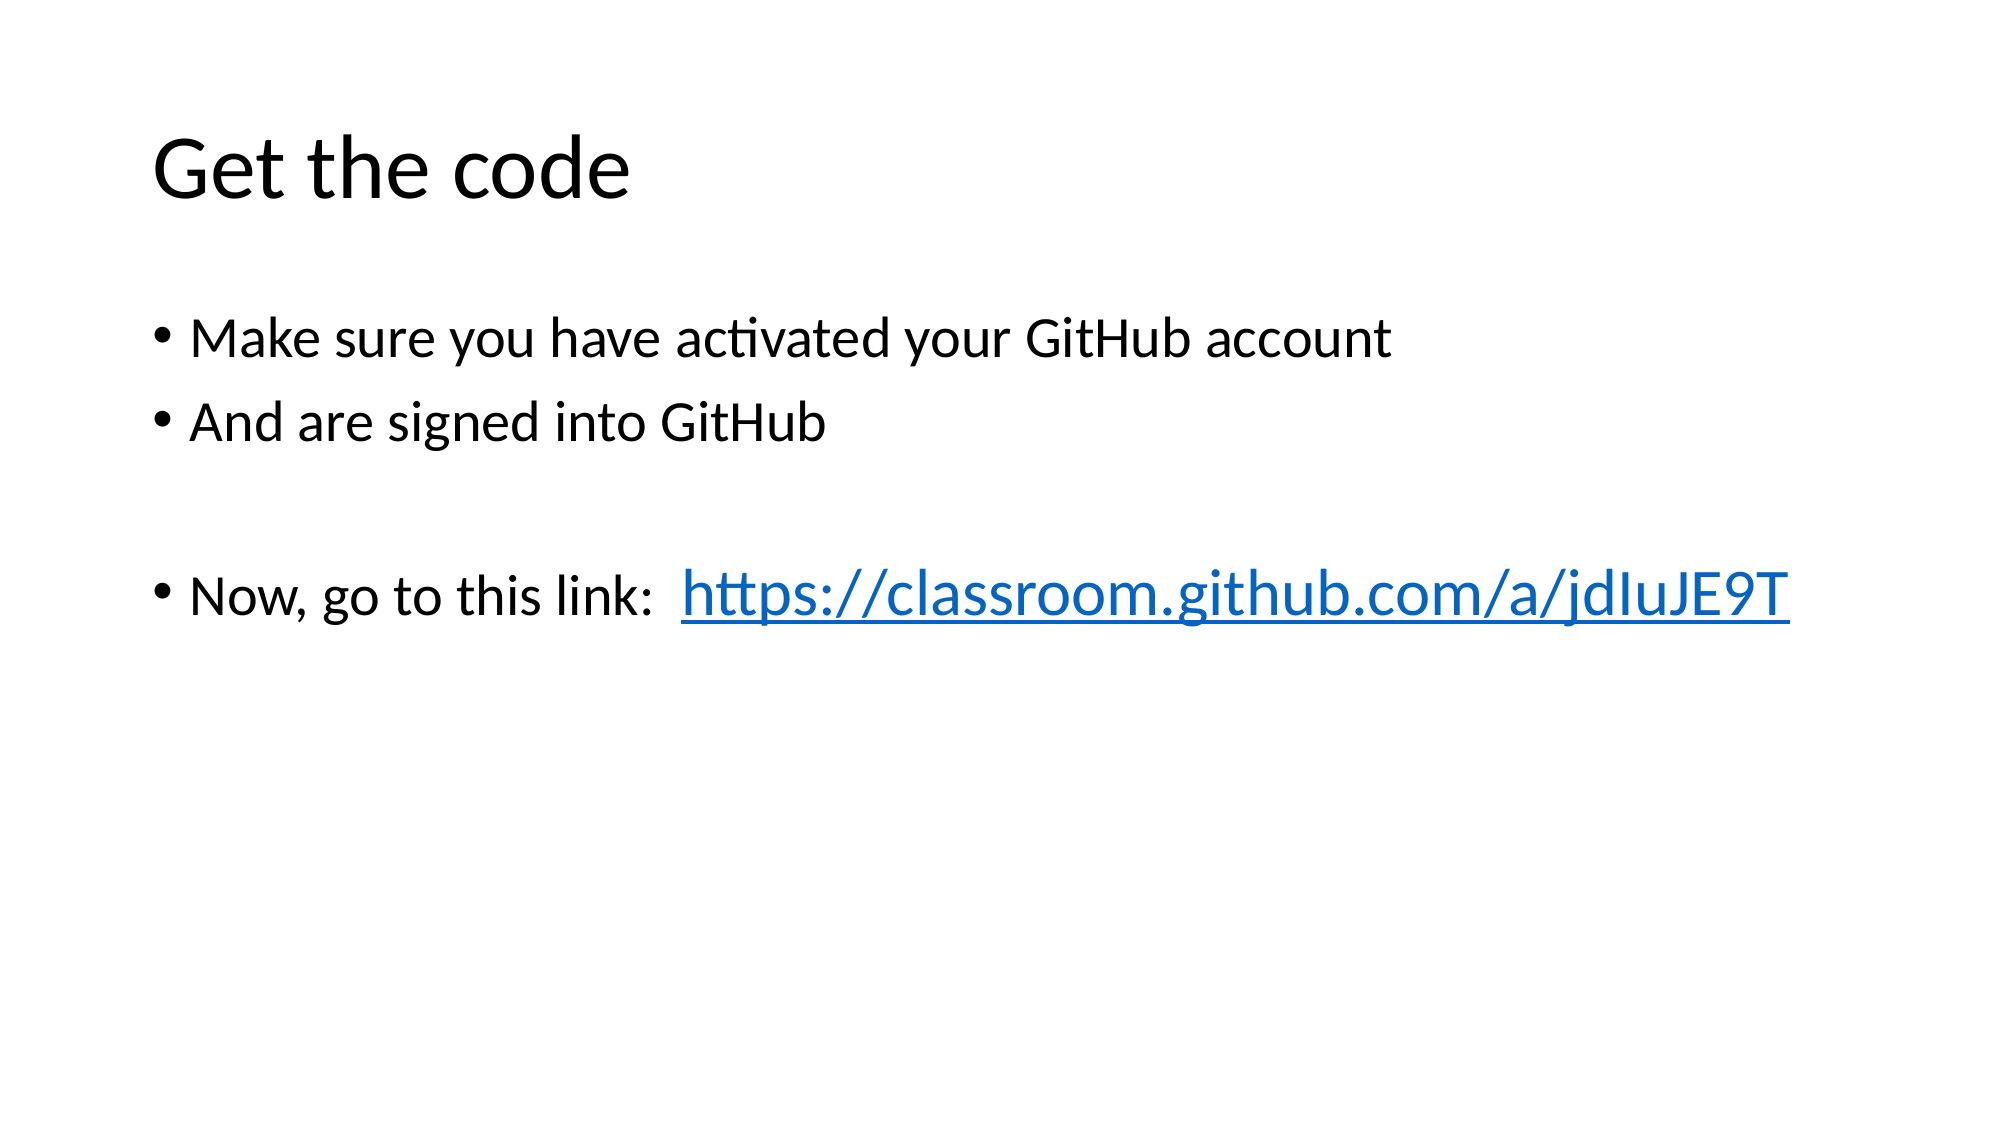

# Get the code
Make sure you have activated your GitHub account
And are signed into GitHub

Now, go to this link:  https://classroom.github.com/a/jdIuJE9T